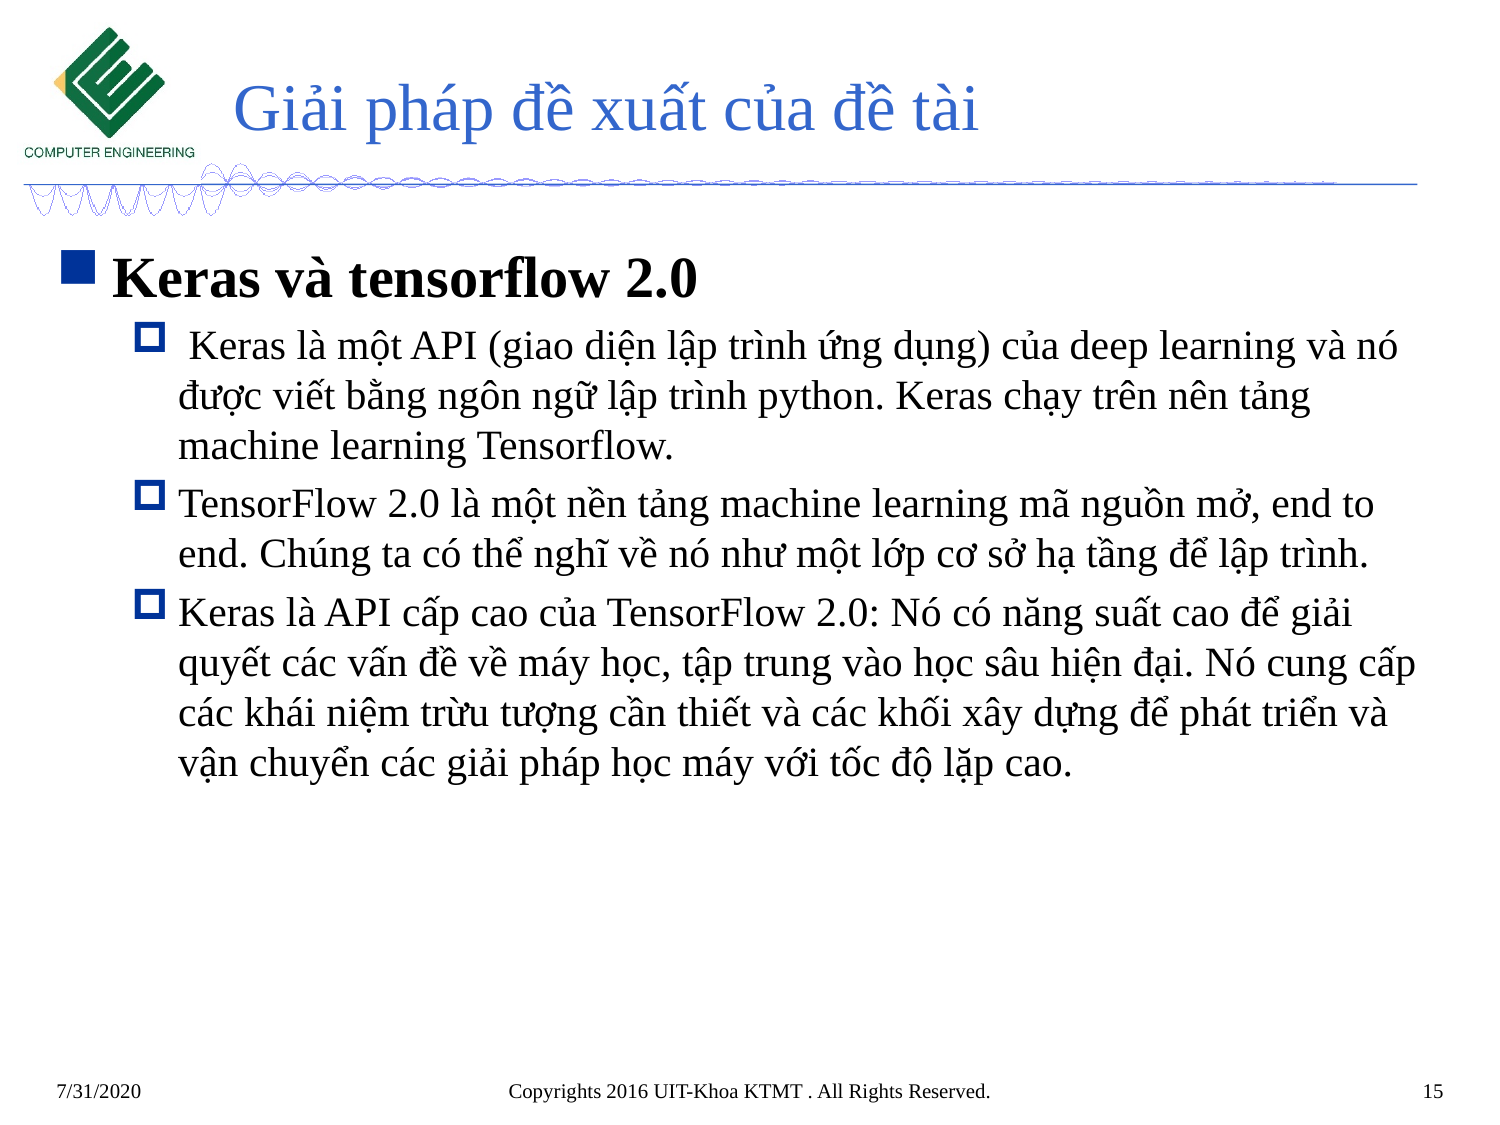

# Giải pháp đề xuất của đề tài
Keras và tensorflow 2.0
 Keras là một API (giao diện lập trình ứng dụng) của deep learning và nó được viết bằng ngôn ngữ lập trình python. Keras chạy trên nên tảng machine learning Tensorflow.
TensorFlow 2.0 là một nền tảng machine learning mã nguồn mở, end to end. Chúng ta có thể nghĩ về nó như một lớp cơ sở hạ tầng để lập trình.
Keras là API cấp cao của TensorFlow 2.0: Nó có năng suất cao để giải quyết các vấn đề về máy học, tập trung vào học sâu hiện đại. Nó cung cấp các khái niệm trừu tượng cần thiết và các khối xây dựng để phát triển và vận chuyển các giải pháp học máy với tốc độ lặp cao.

Copyrights 2016 UIT-Khoa KTMT . All Rights Reserved.
15
7/31/2020